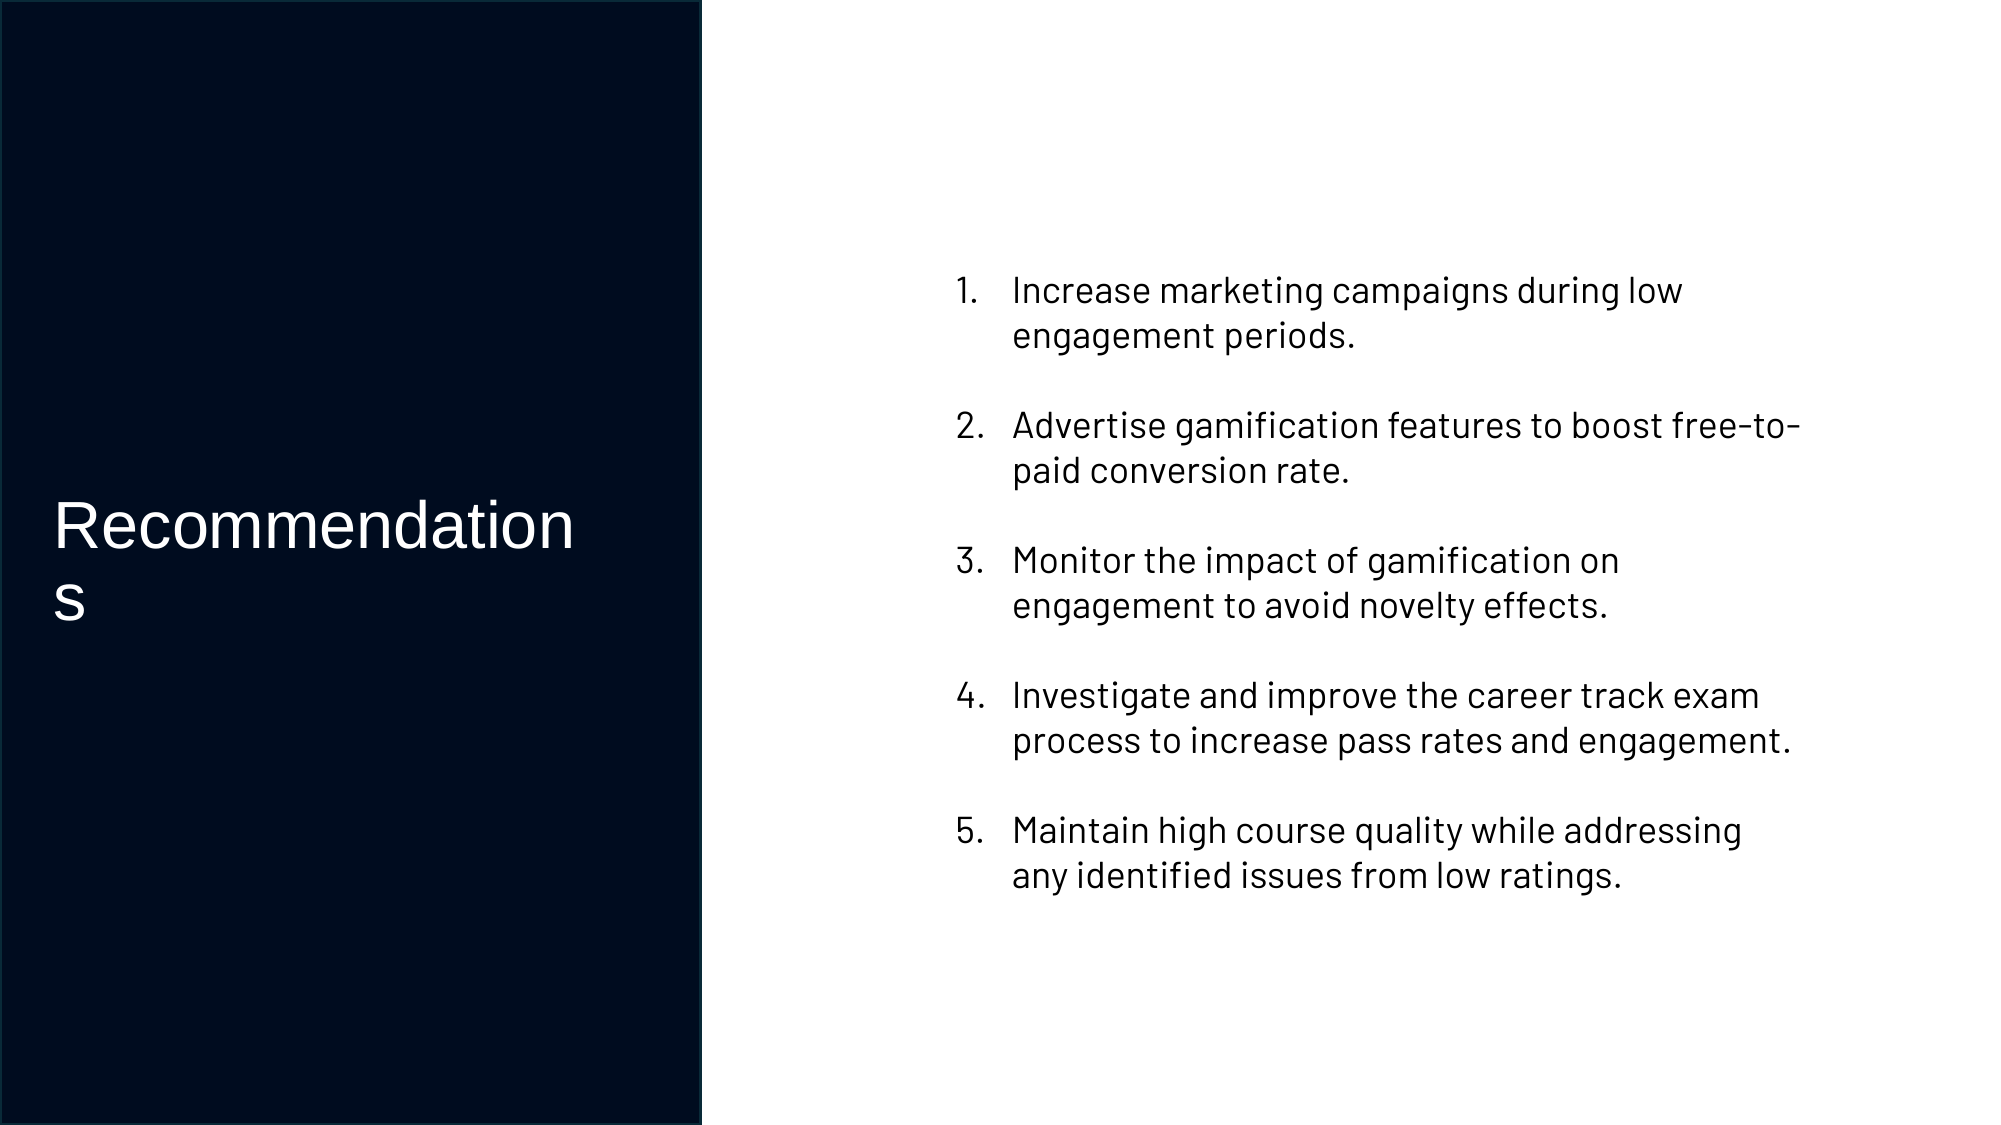

# Recommendations

Increase marketing campaigns during low engagement periods.

Advertise gamification features to boost free-to-paid conversion rate.

Monitor the impact of gamification on engagement to avoid novelty effects.

Investigate and improve the career track exam process to increase pass rates and engagement.

Maintain high course quality while addressing any identified issues from low ratings.